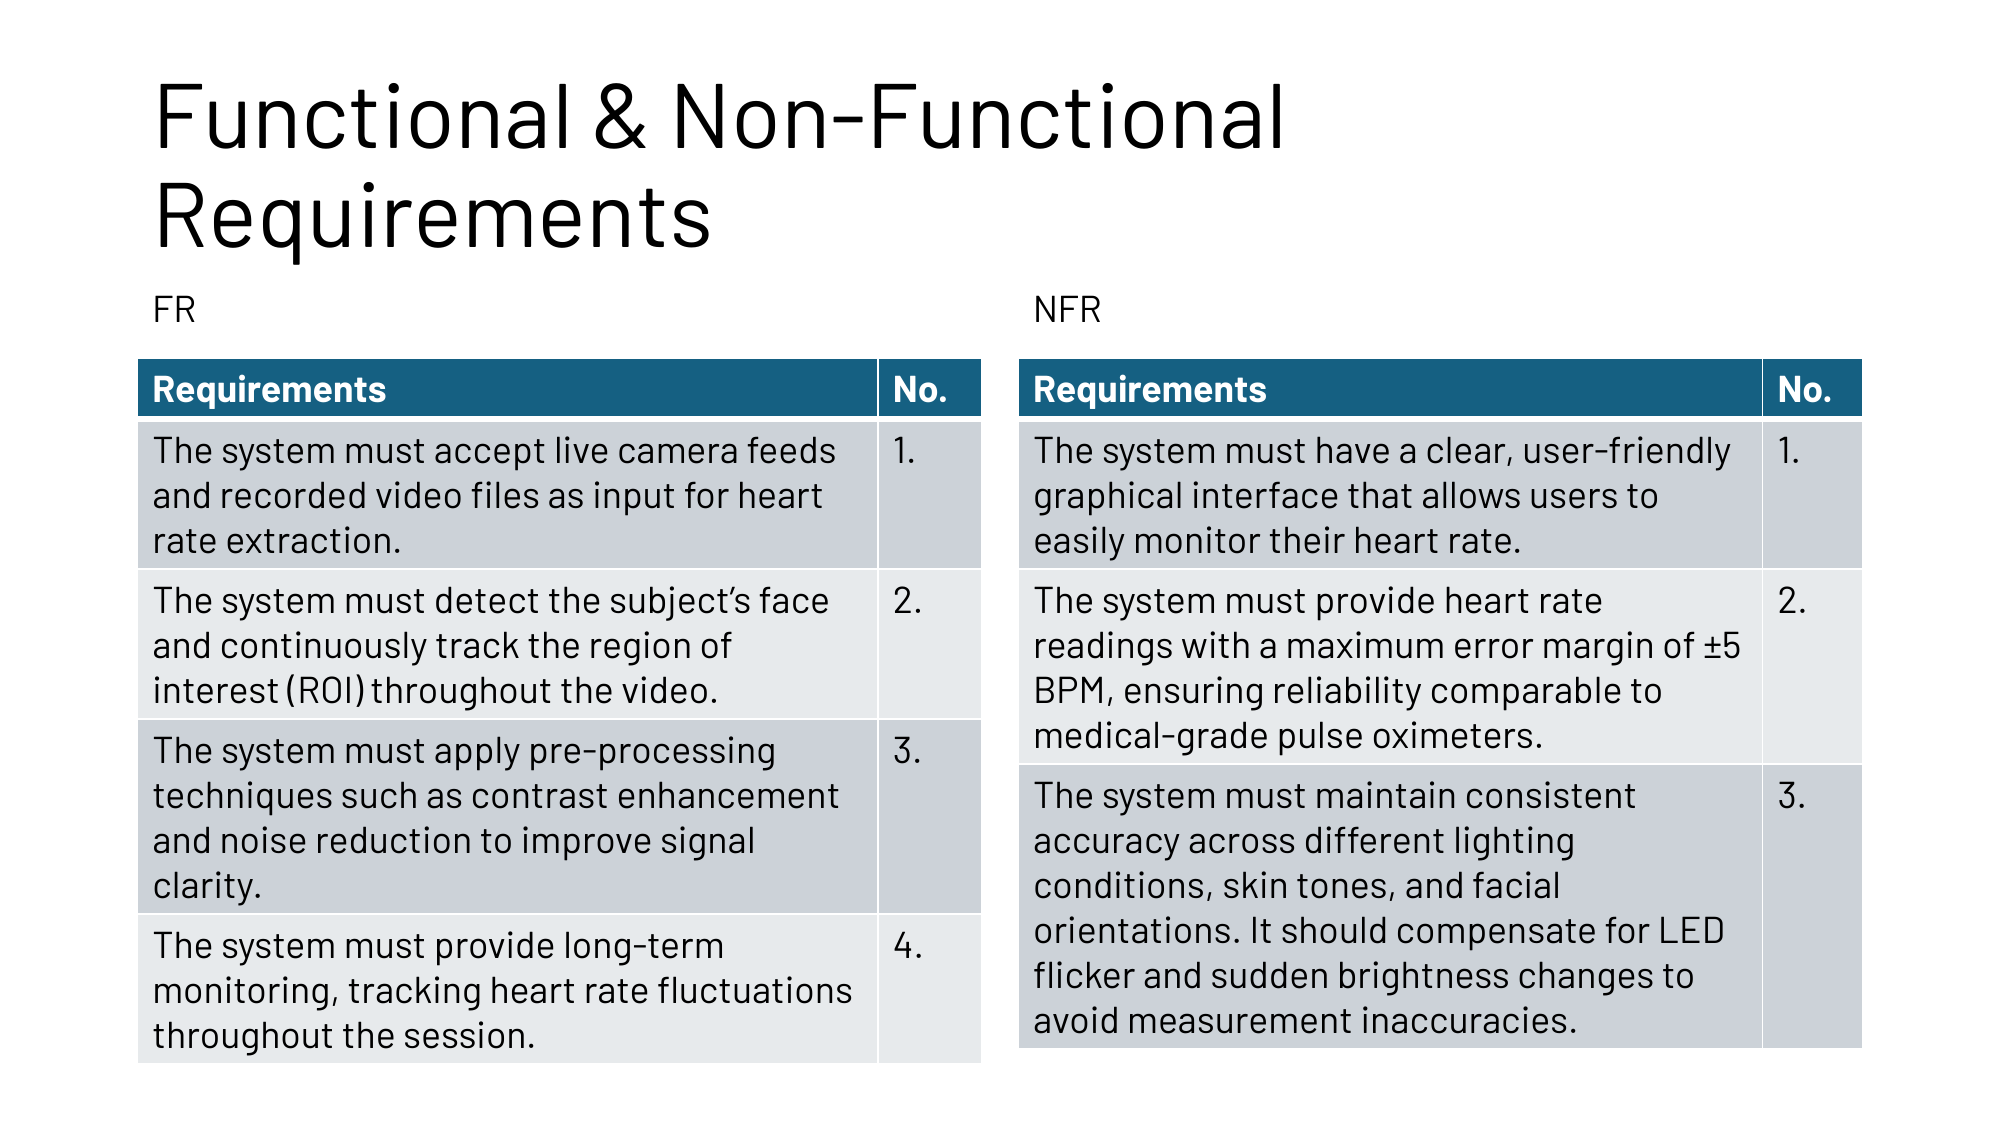

# Functional & Non-Functional Requirements
FR
NFR
| Requirements | No. |
| --- | --- |
| The system must accept live camera feeds and recorded video files as input for heart rate extraction. | 1. |
| The system must detect the subject’s face and continuously track the region of interest (ROI) throughout the video. | 2. |
| The system must apply pre-processing techniques such as contrast enhancement and noise reduction to improve signal clarity. | 3. |
| The system must provide long-term monitoring, tracking heart rate fluctuations throughout the session. | 4. |
| Requirements | No. |
| --- | --- |
| The system must have a clear, user-friendly graphical interface that allows users to easily monitor their heart rate. | 1. |
| The system must provide heart rate readings with a maximum error margin of ±5 BPM, ensuring reliability comparable to medical-grade pulse oximeters. | 2. |
| The system must maintain consistent accuracy across different lighting conditions, skin tones, and facial orientations. It should compensate for LED flicker and sudden brightness changes to avoid measurement inaccuracies. | 3. |